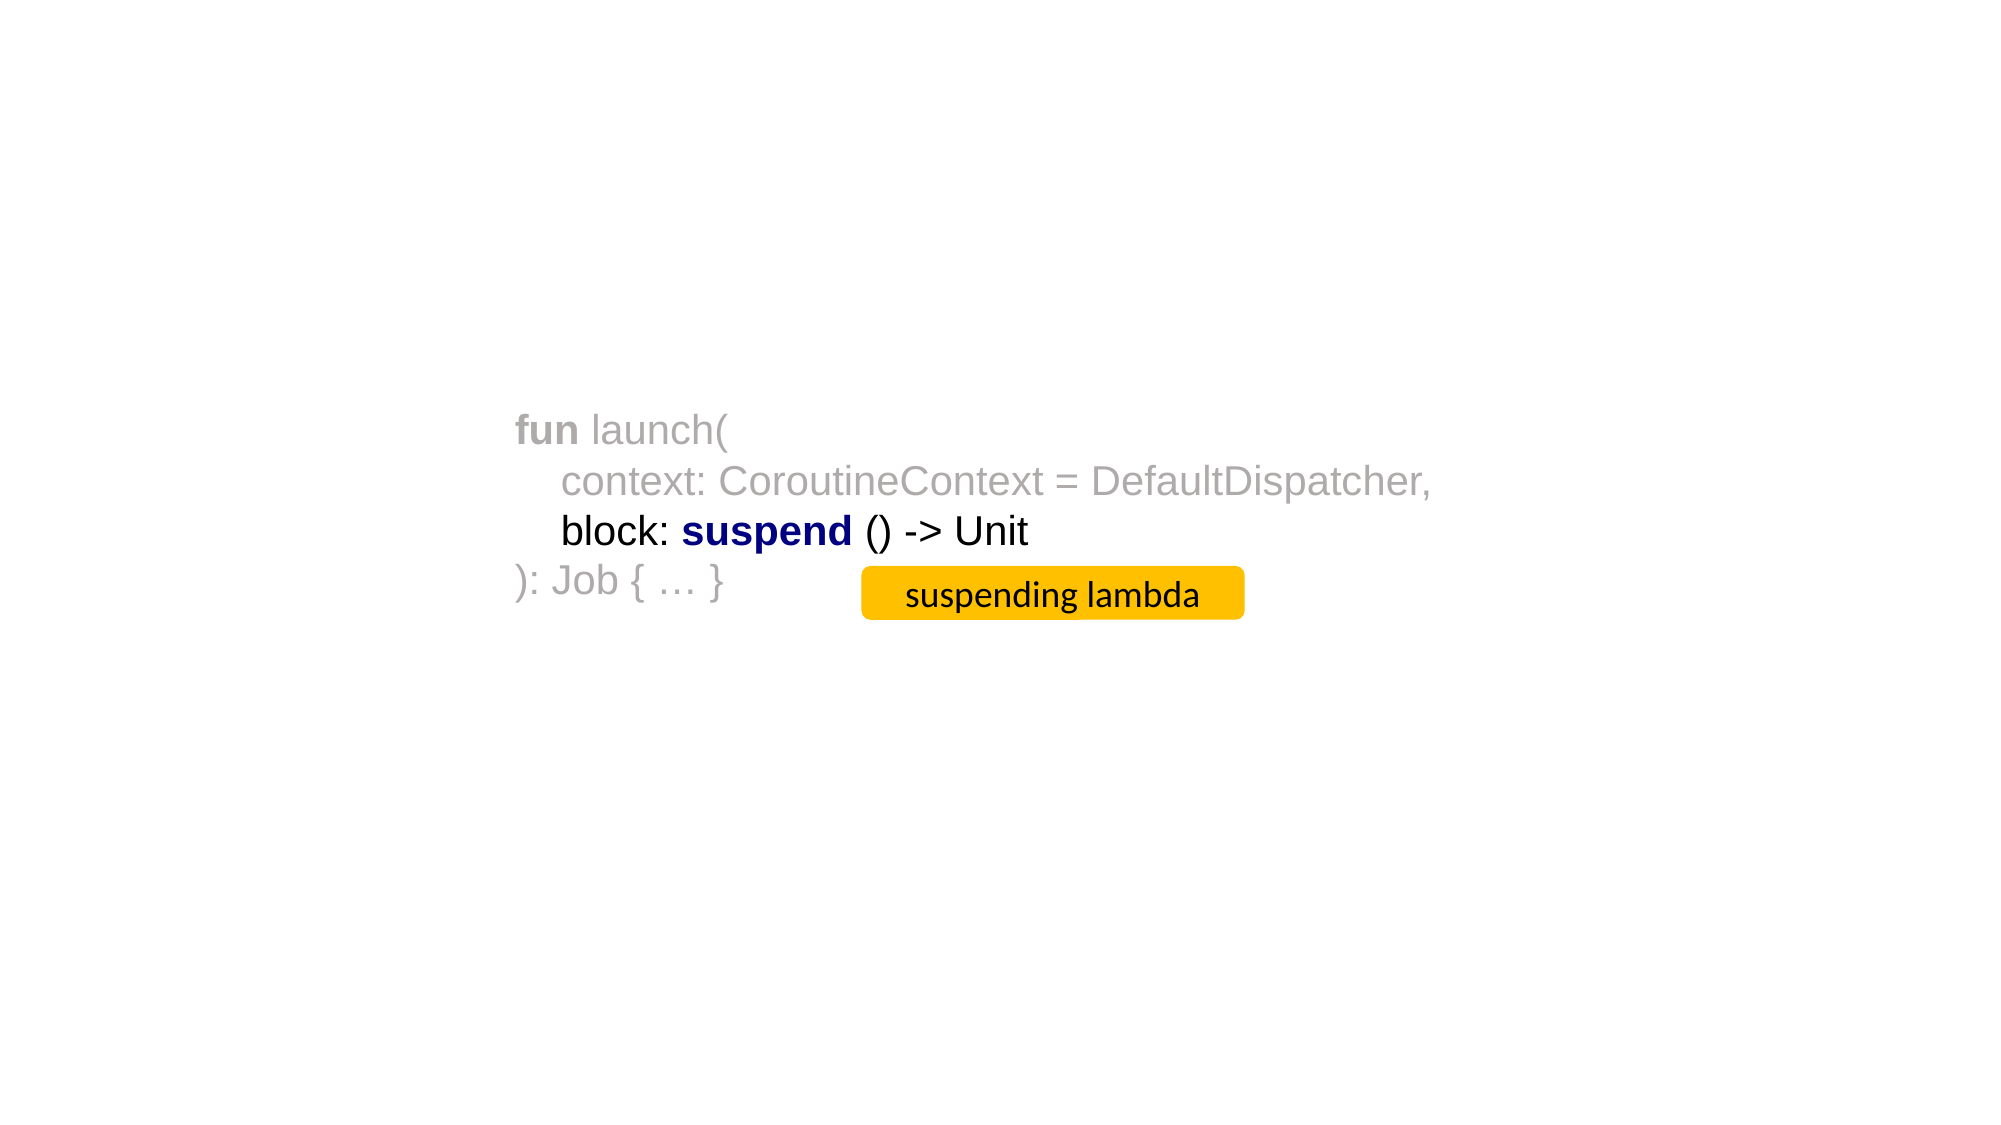

fun launch(
    context: CoroutineContext = DefaultDispatcher,
    block: suspend () -> Unit
): Job { … }
suspending lambda